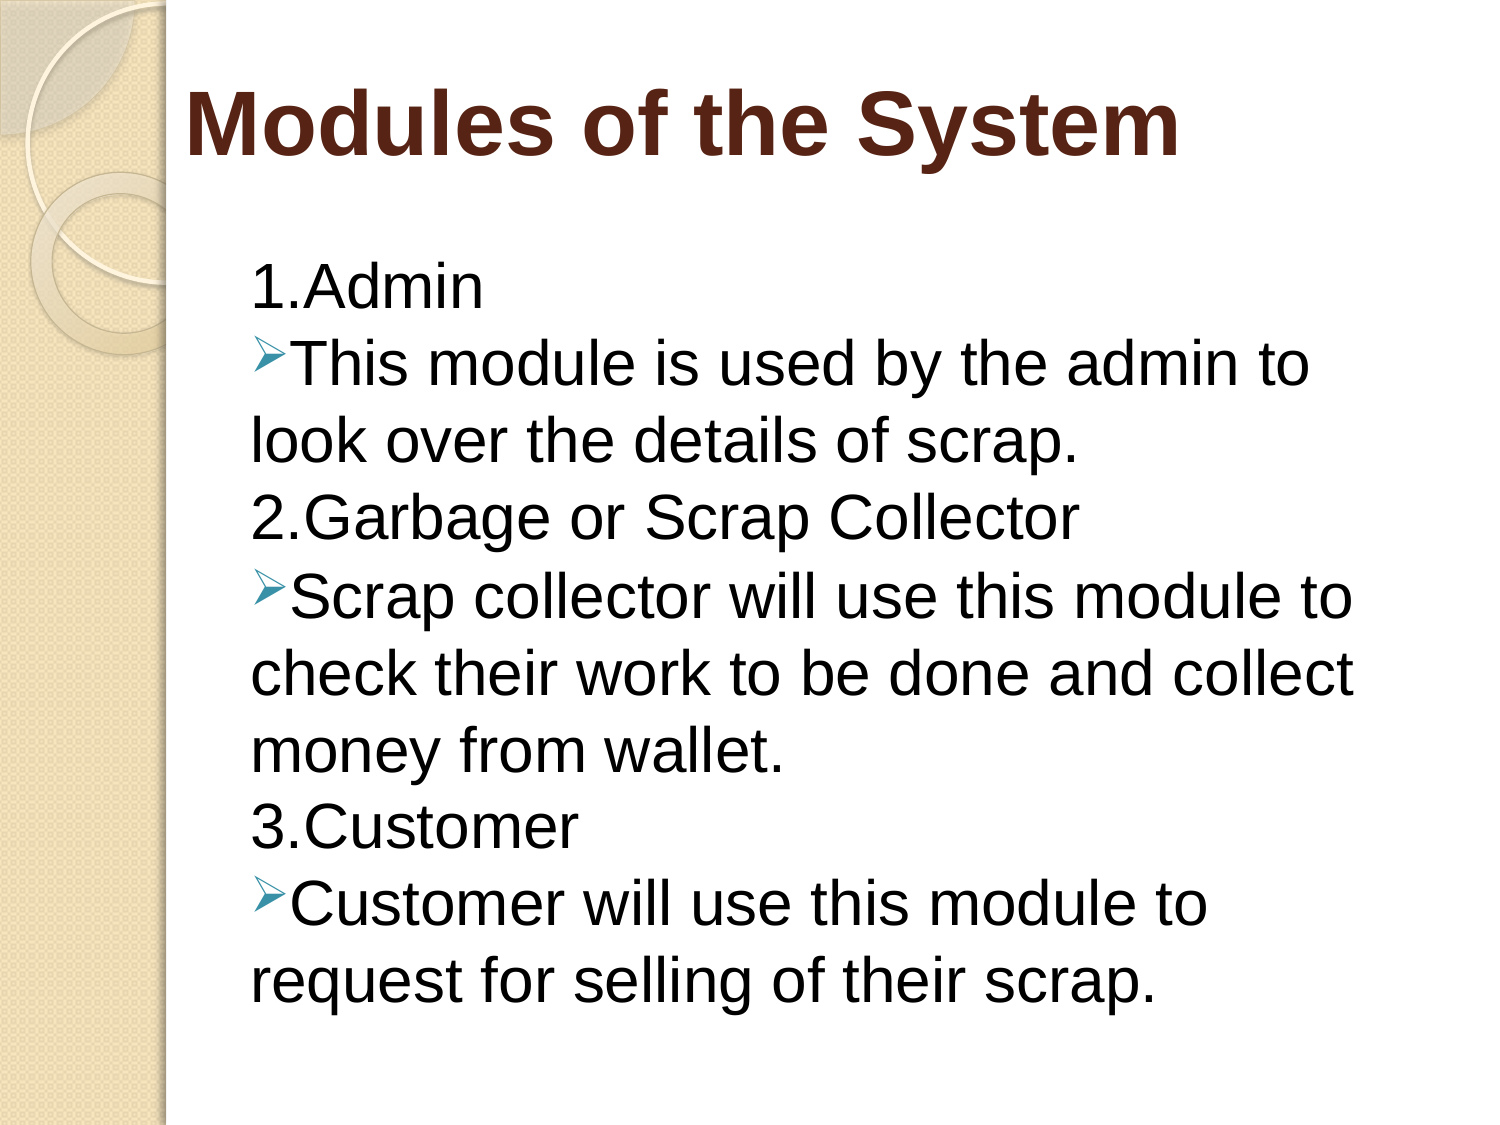

# Modules of the System
1.Admin
This module is used by the admin to look over the details of scrap.
2.Garbage or Scrap Collector

Scrap collector will use this module to check their work to be done and collect money from wallet.
3.Customer
Customer will use this module to request for selling of their scrap.